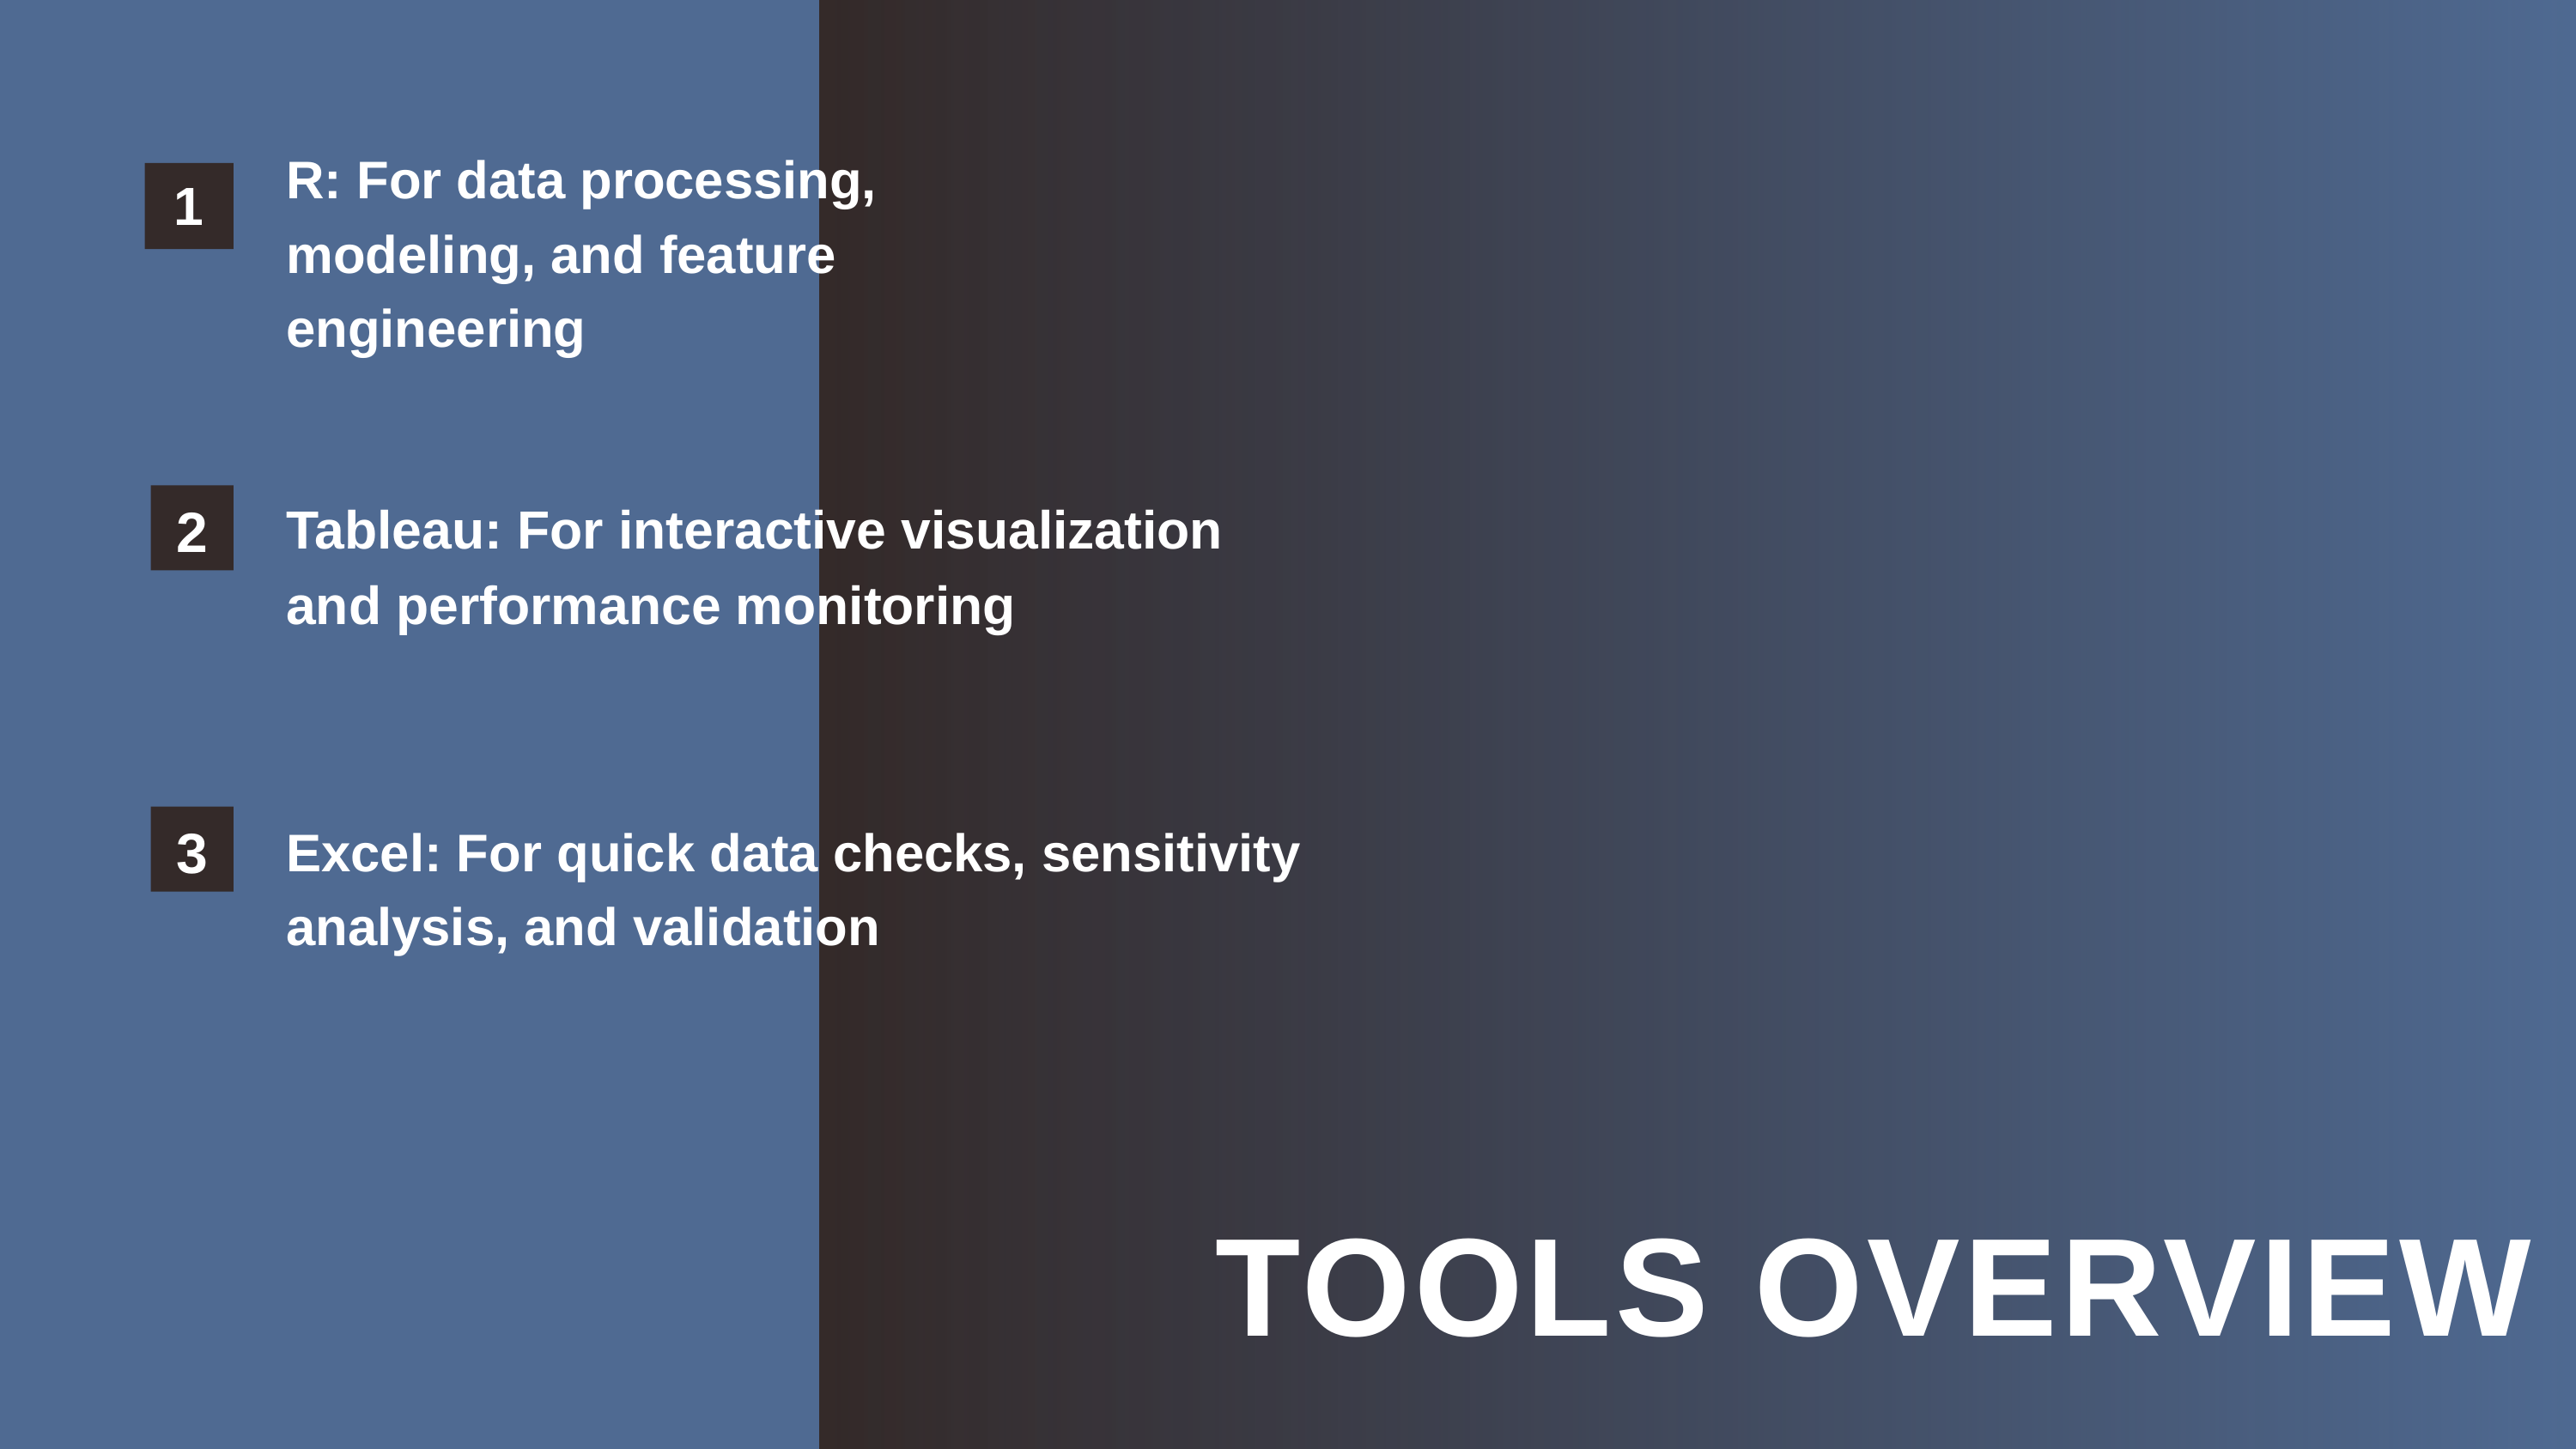

R: For data processing, modeling, and feature engineering

1
Tableau: For interactive visualization and performance monitoring

2

3
Excel: For quick data checks, sensitivity analysis, and validation

TOOLS OVERVIEW